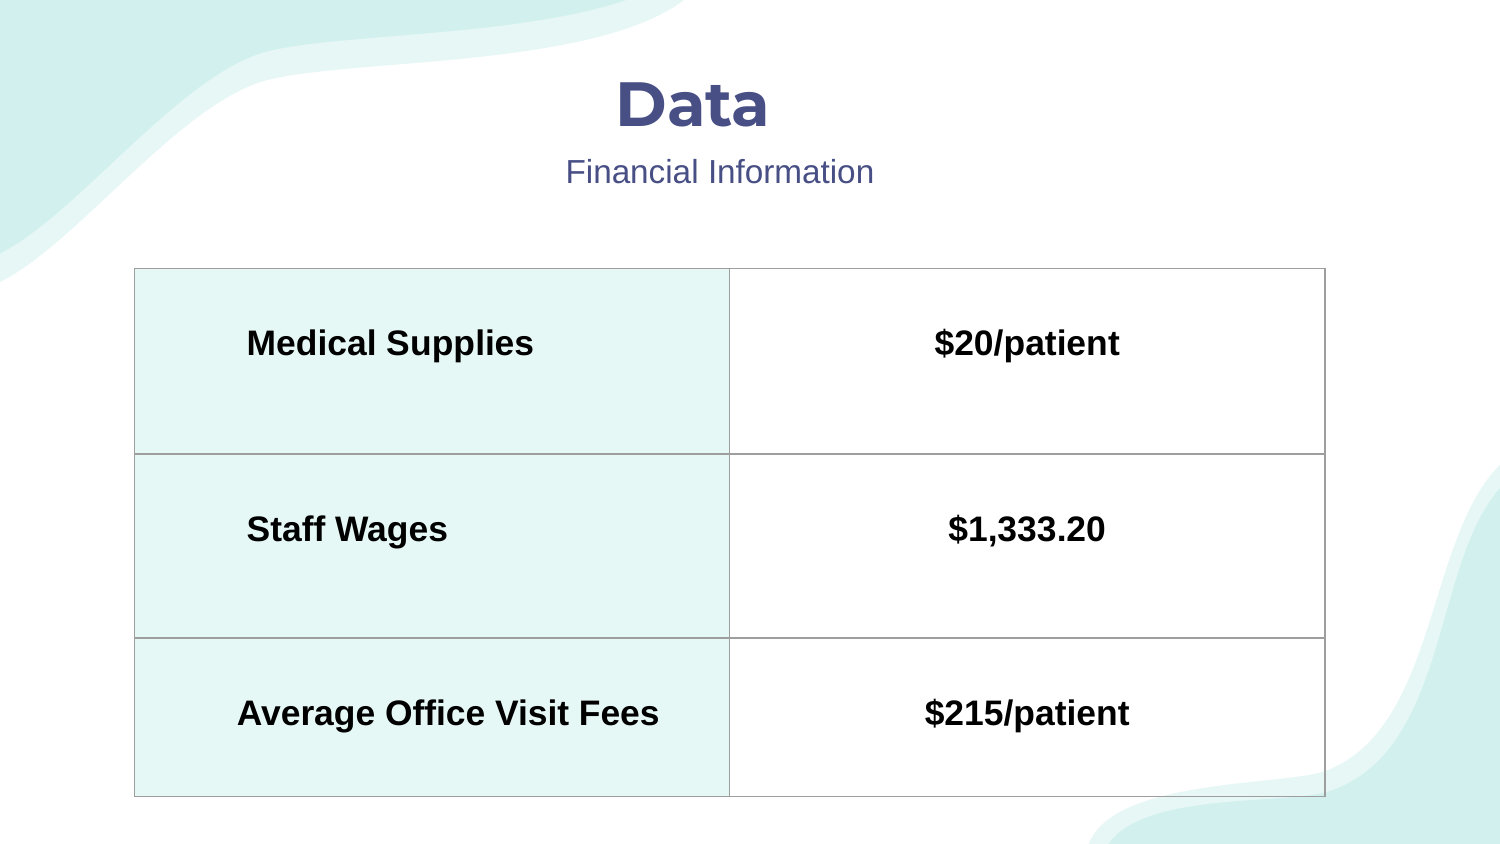

# Data
Financial Information
| Medical Supplies | $20/patient |
| --- | --- |
| Staff Wages | $1,333.20 |
| Average Office Visit Fees | $215/patient |